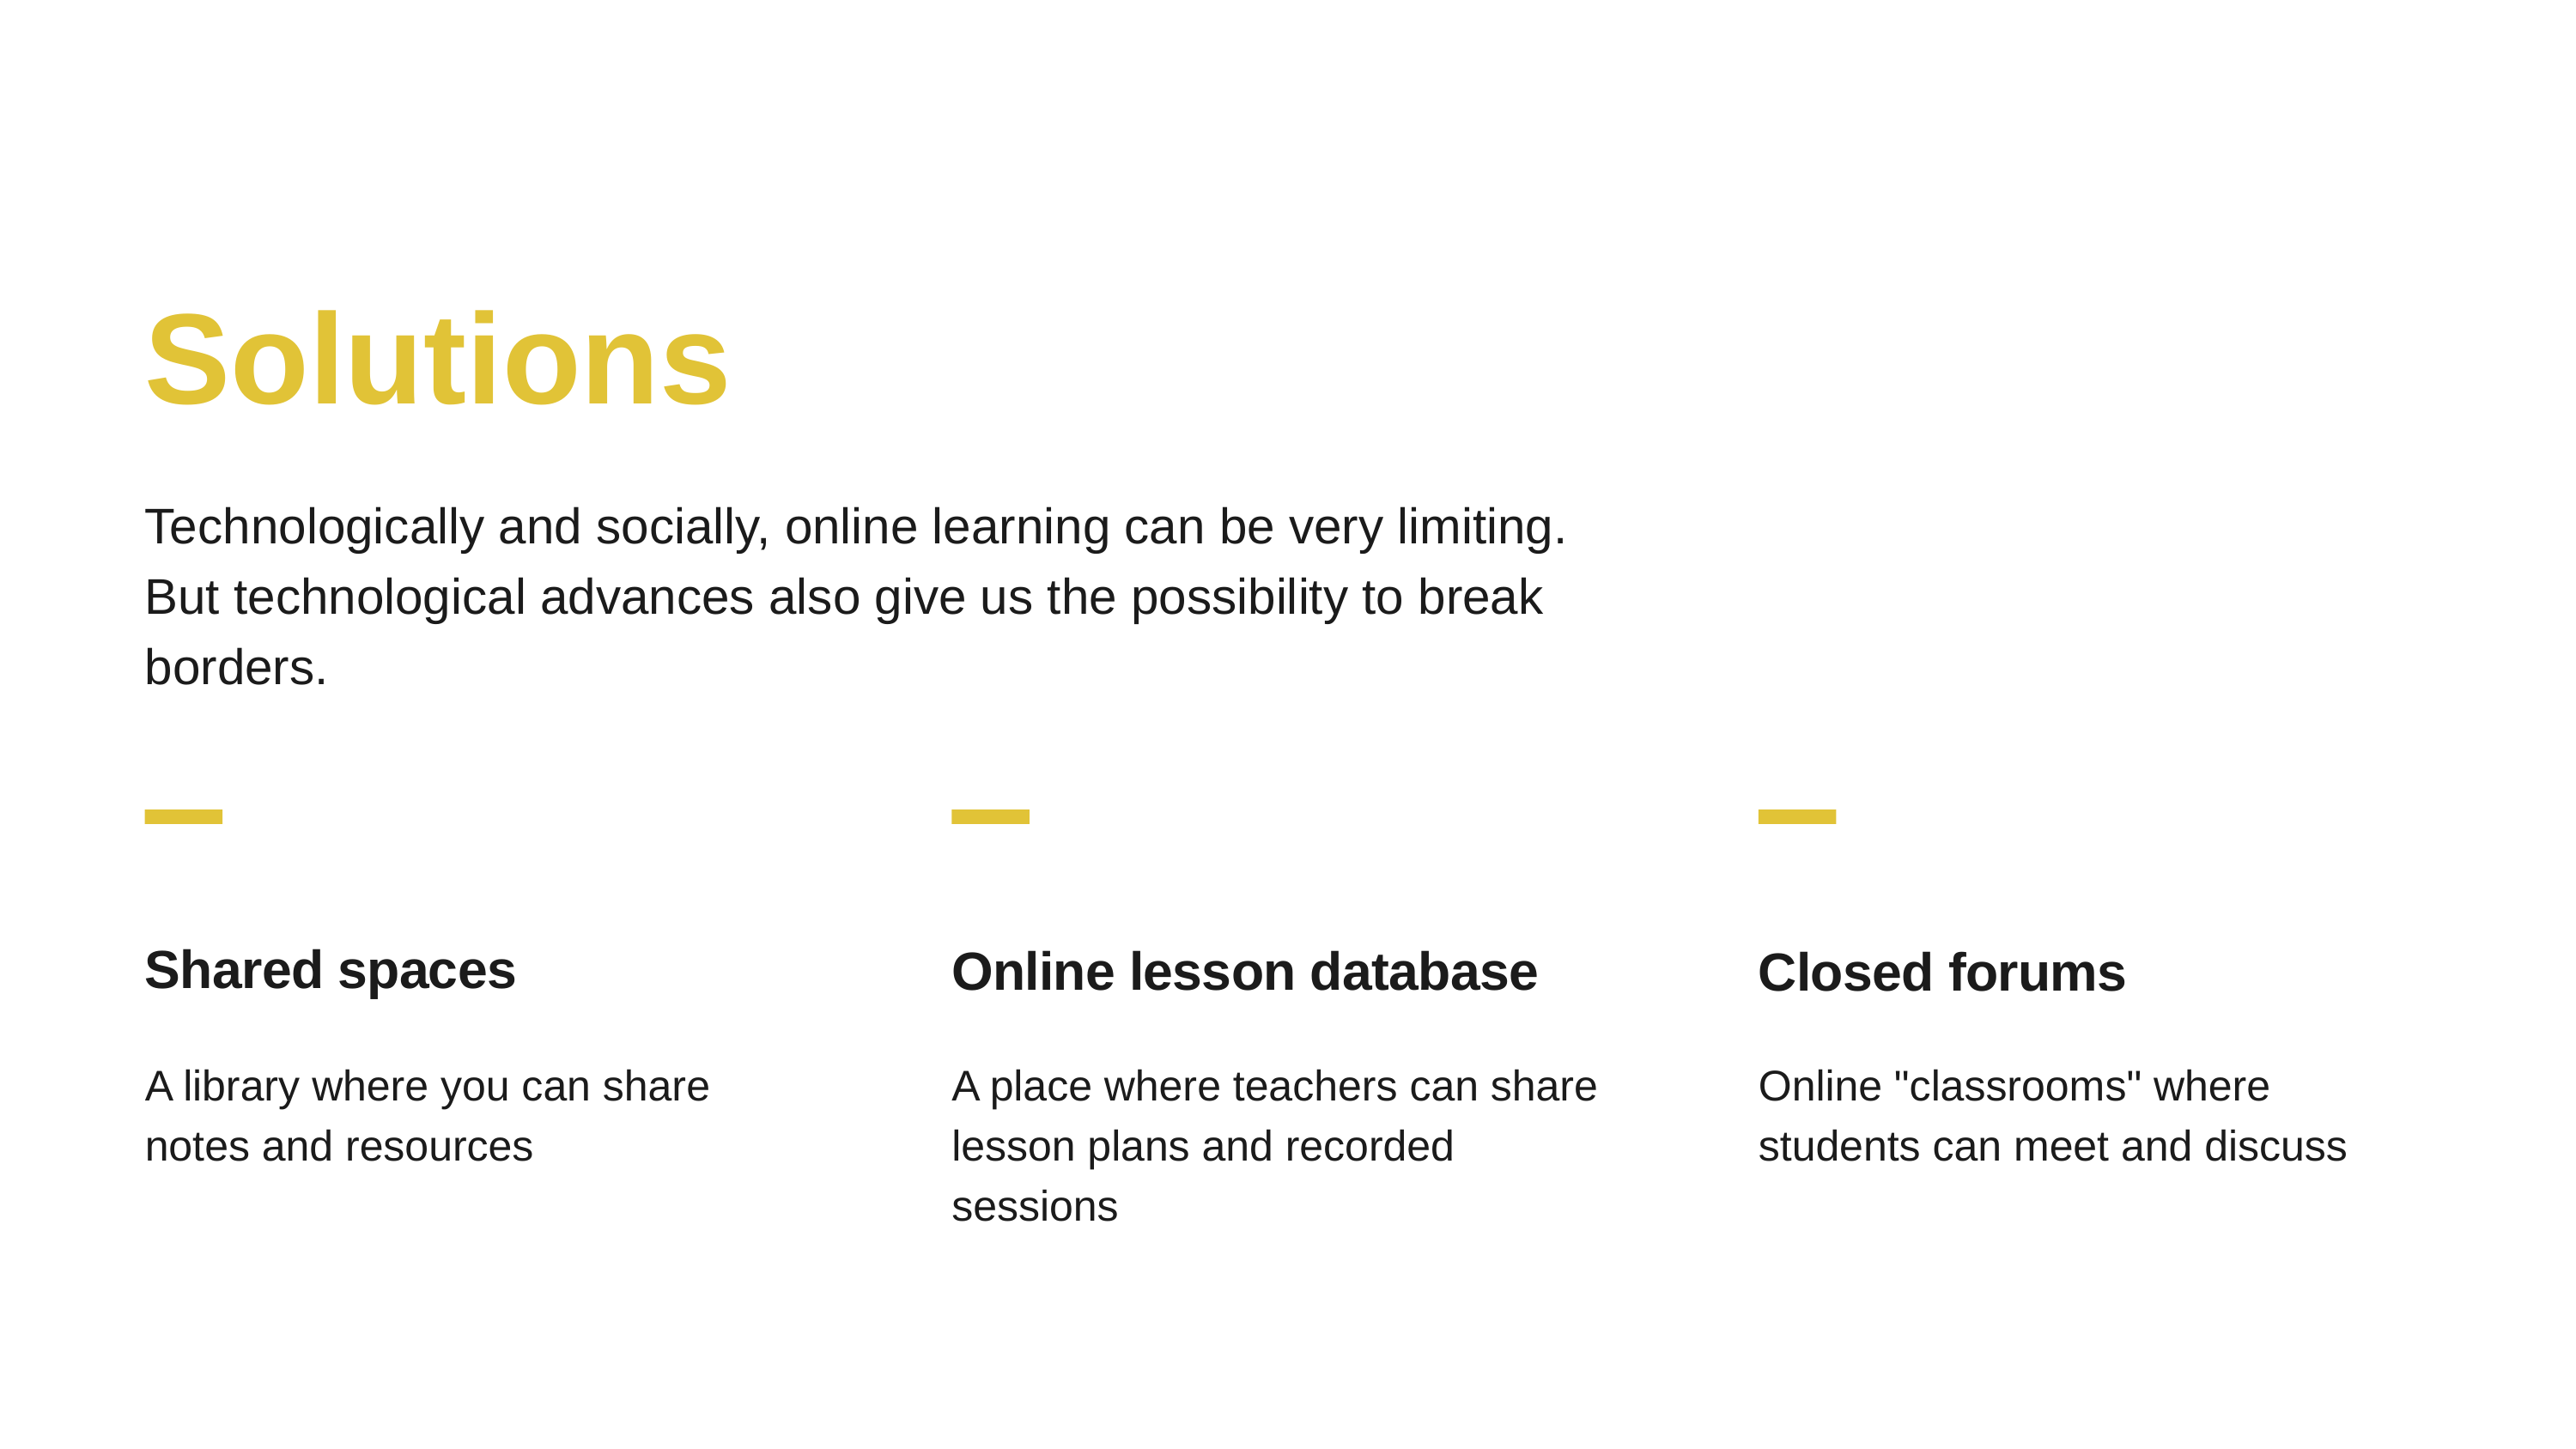

Solutions
Technologically and socially, online learning can be very limiting. But technological advances also give us the possibility to break borders.

Shared spaces
A library where you can share notes and resources

Online lesson database
A place where teachers can share lesson plans and recorded sessions

Closed forums
Online "classrooms" where students can meet and discuss